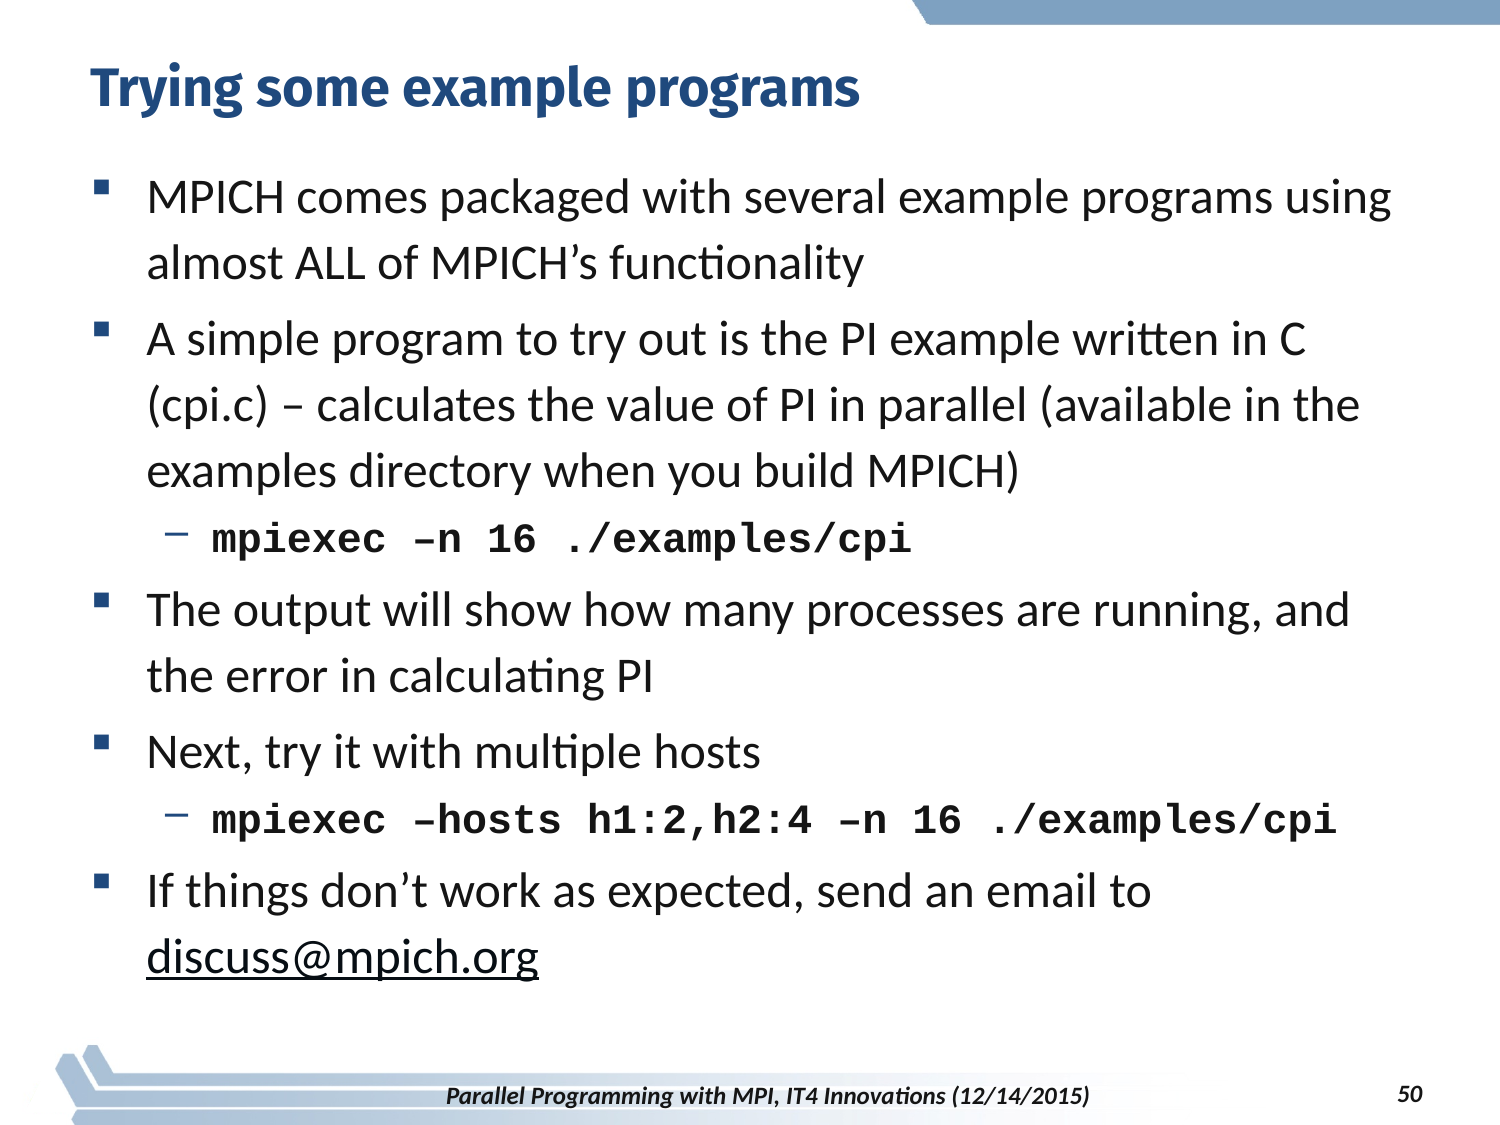

# Trying some example programs
MPICH comes packaged with several example programs using almost ALL of MPICH’s functionality
A simple program to try out is the PI example written in C (cpi.c) – calculates the value of PI in parallel (available in the examples directory when you build MPICH)
mpiexec –n 16 ./examples/cpi
The output will show how many processes are running, and the error in calculating PI
Next, try it with multiple hosts
mpiexec –hosts h1:2,h2:4 –n 16 ./examples/cpi
If things don’t work as expected, send an email to discuss@mpich.org
50
Parallel Programming with MPI, IT4 Innovations (12/14/2015)